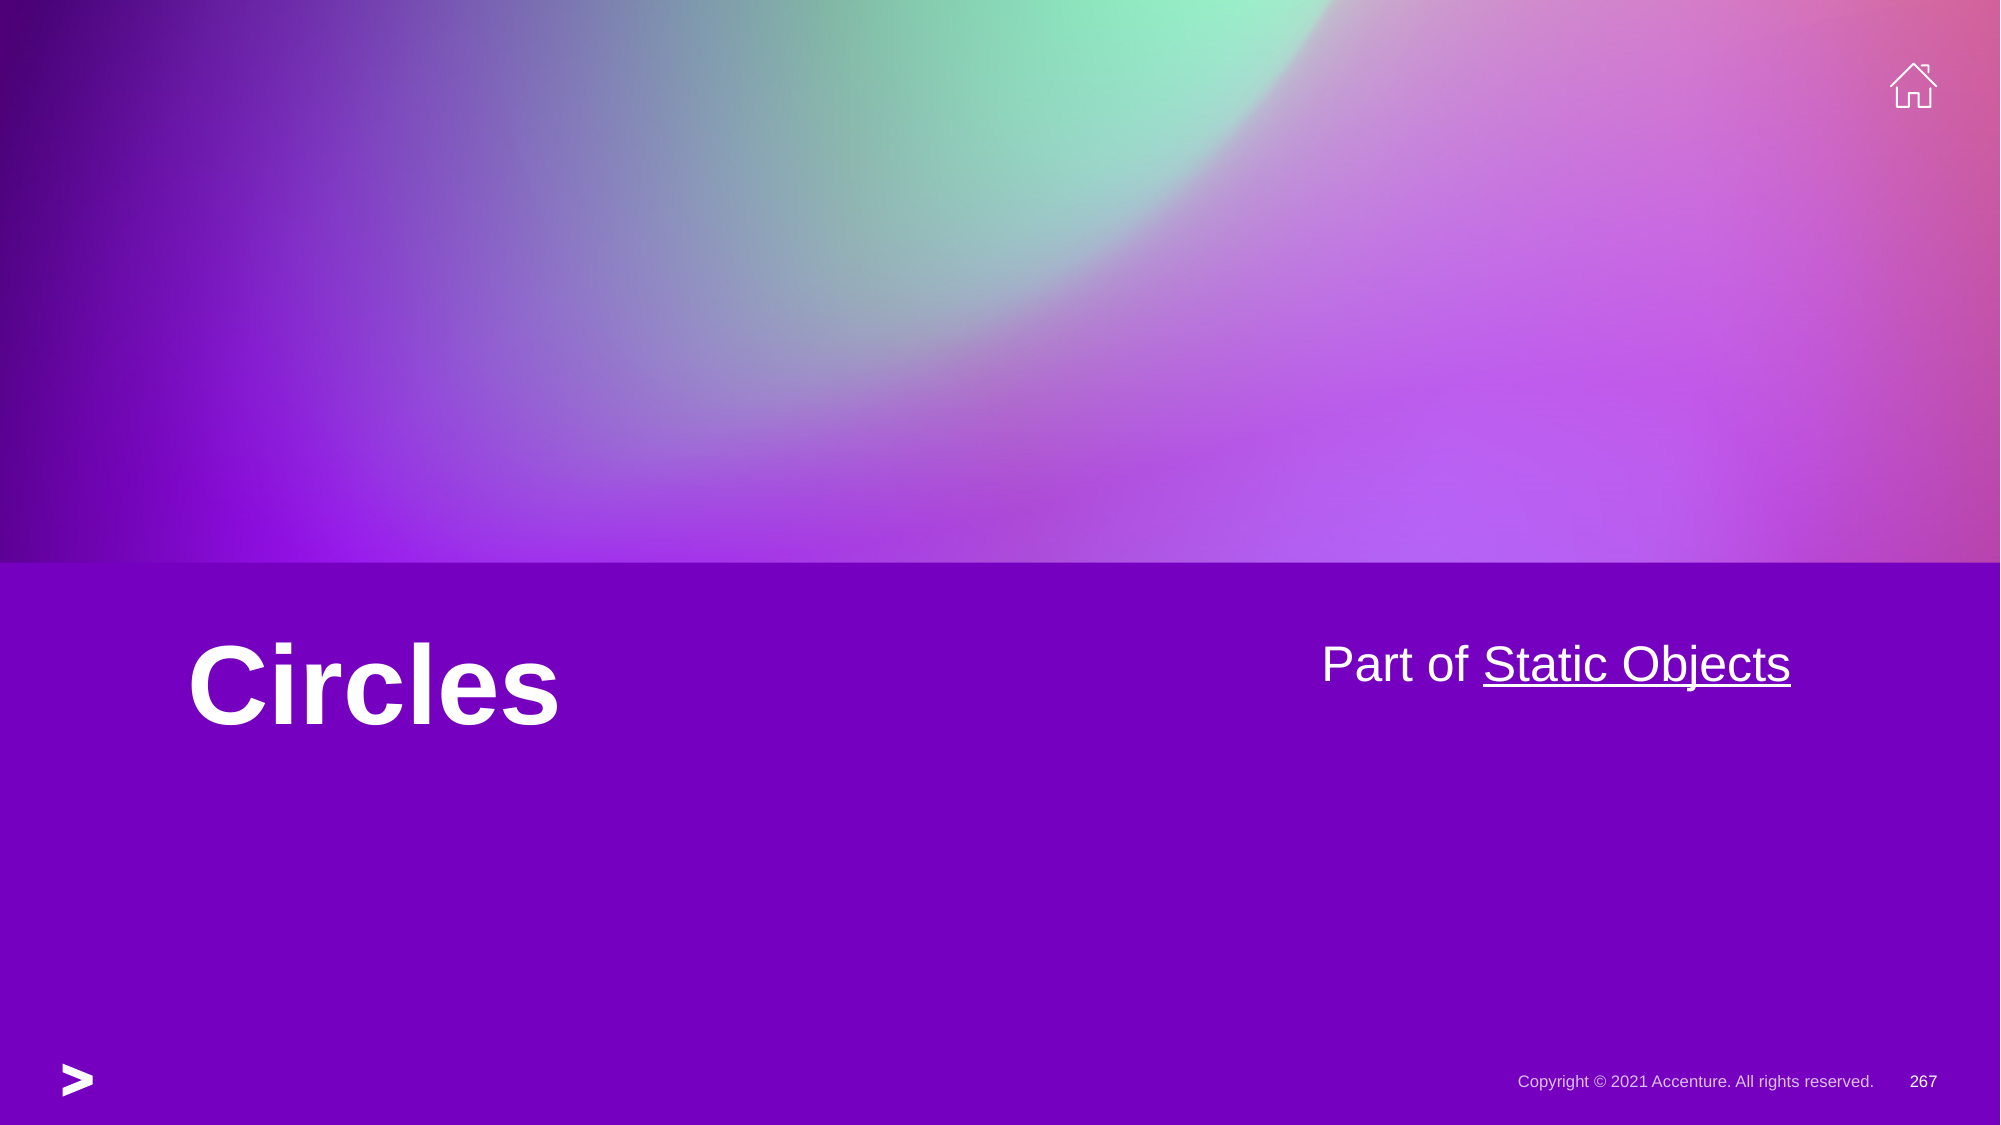

Part of Static Objects
# Circles
Copyright © 2021 Accenture. All rights reserved.
267